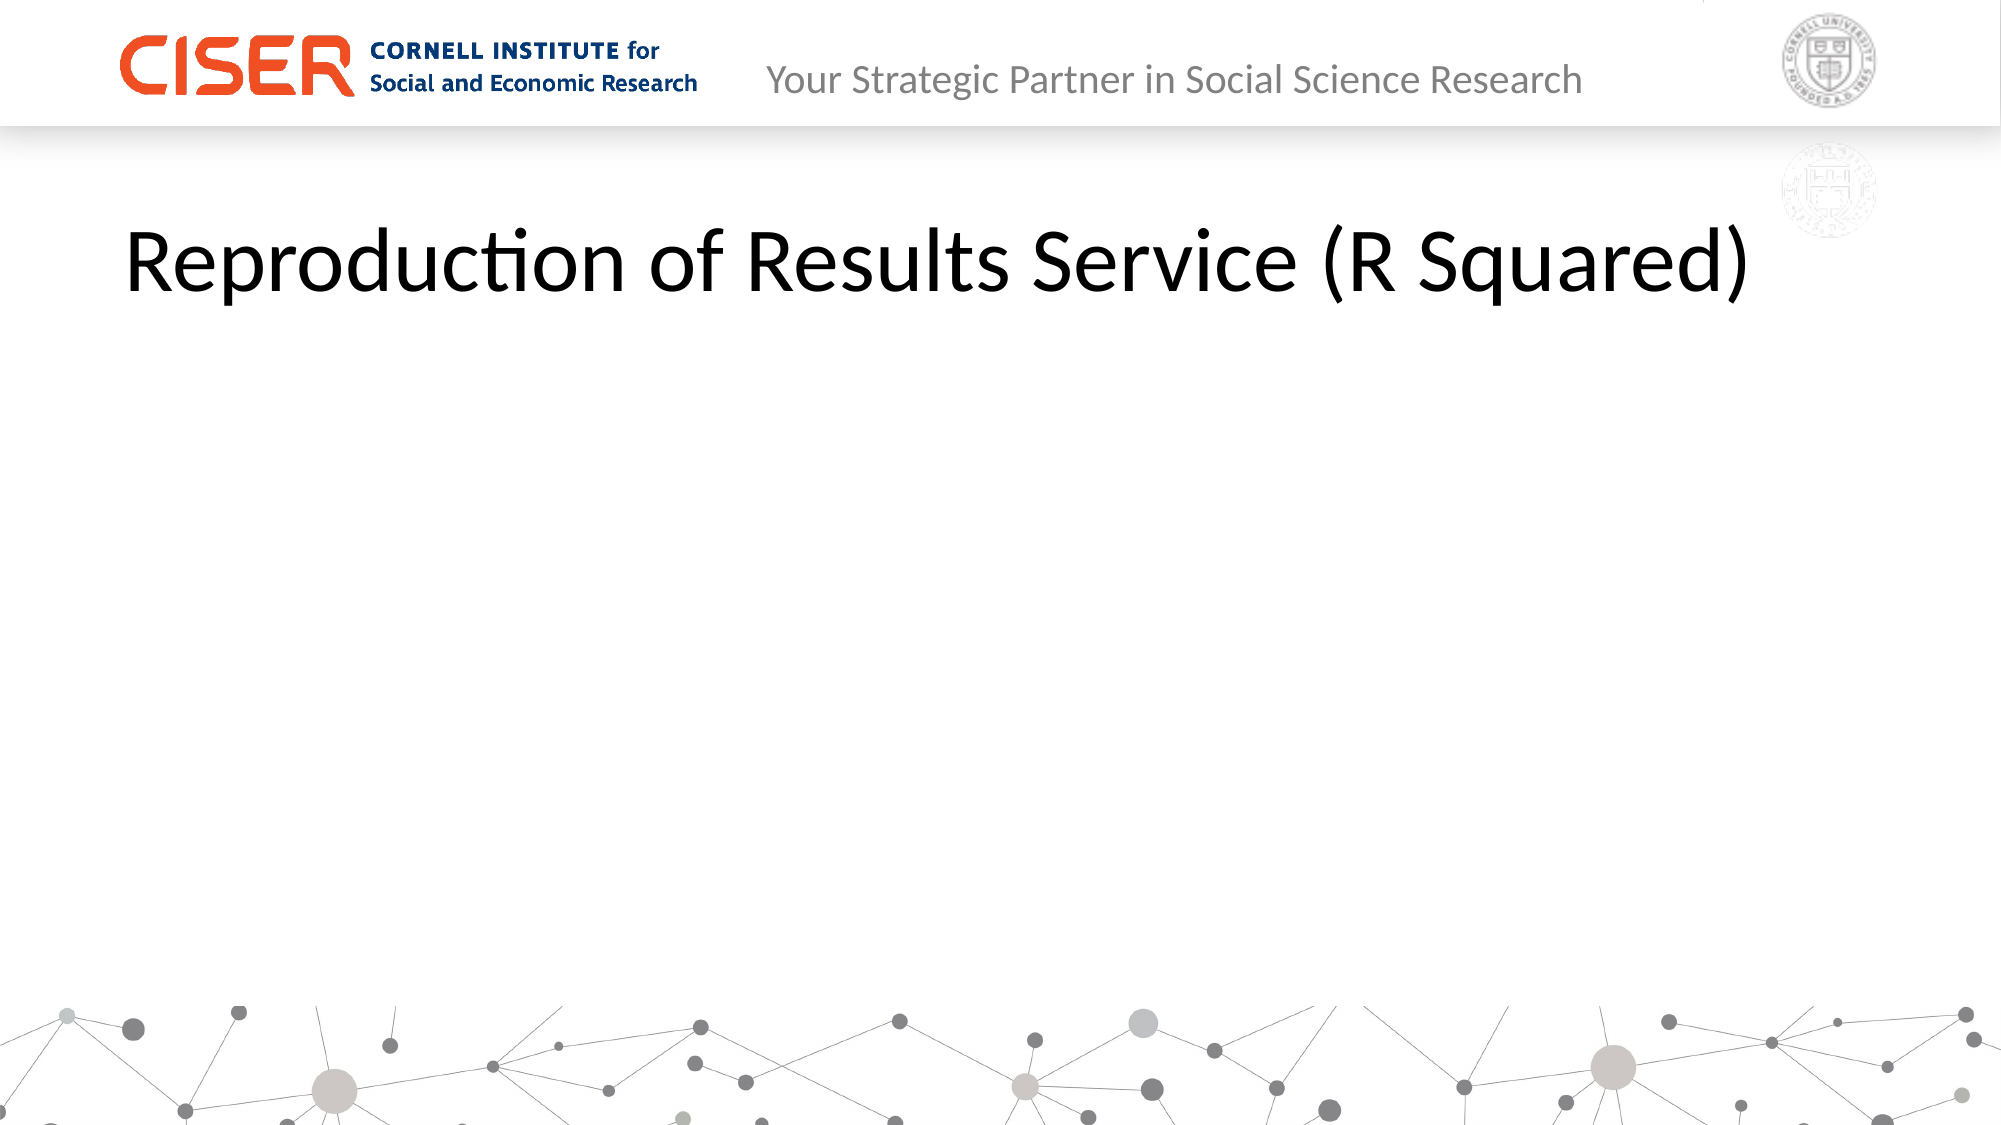

# Reproduction of Results Service (R Squared)